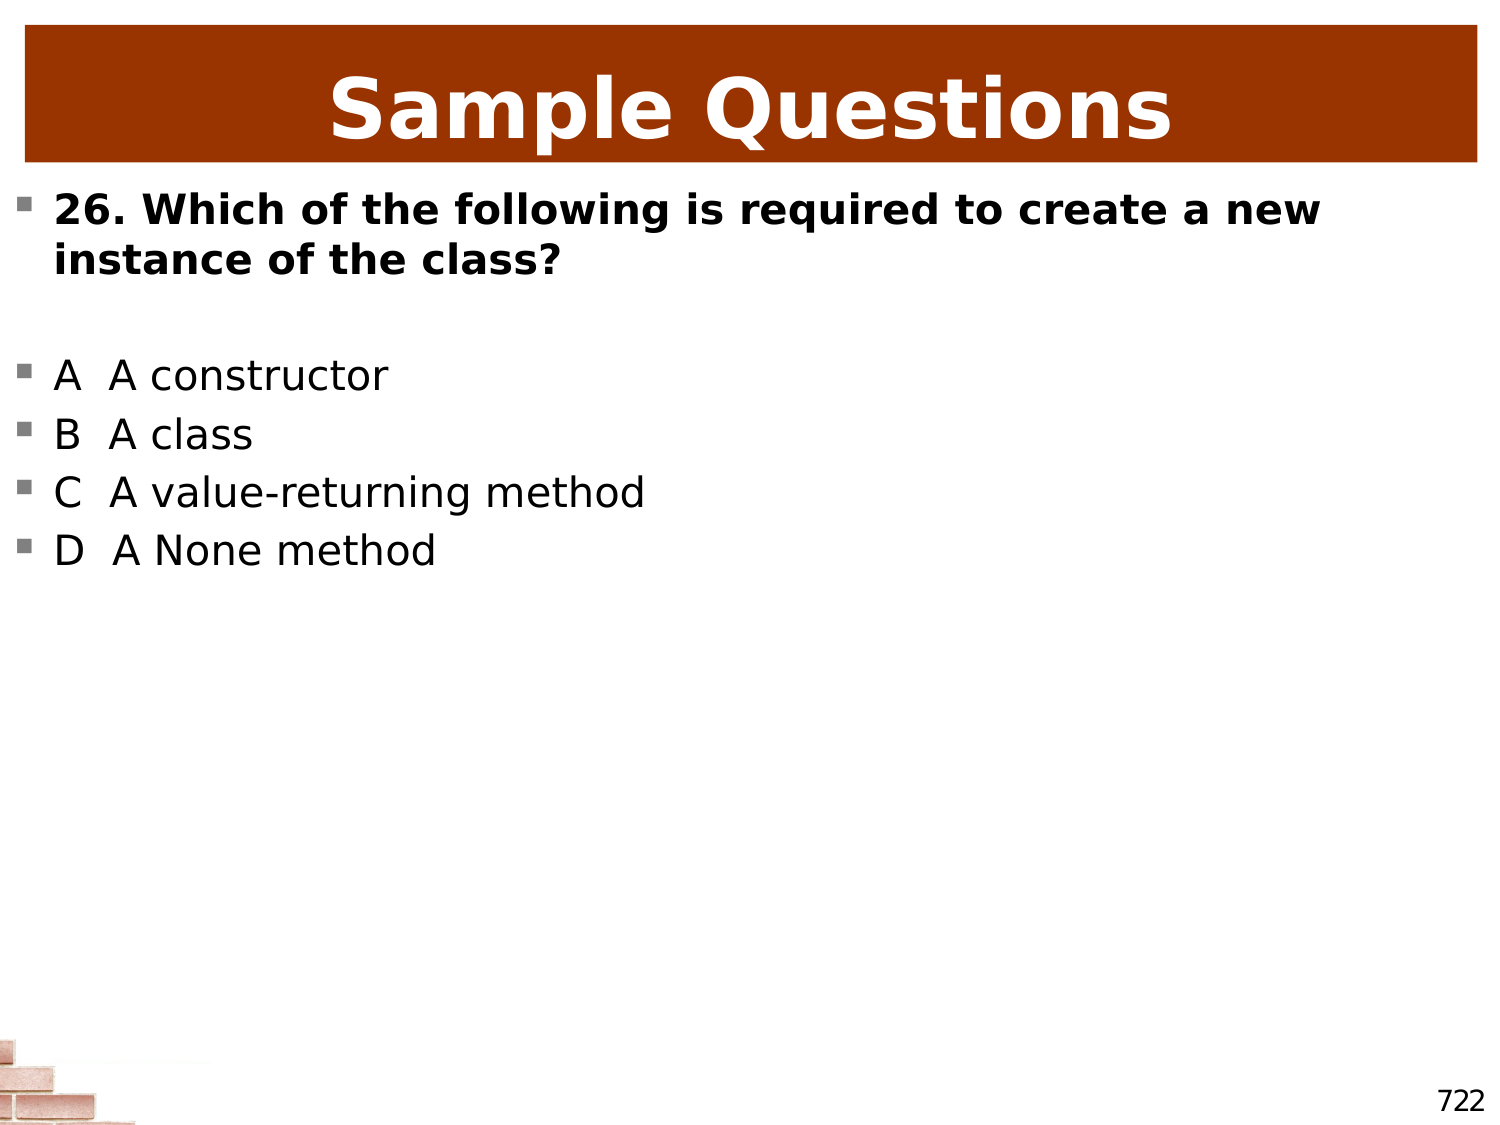

# Sample Questions
26. Which of the following is required to create a new instance of the class?

A  A constructor
B  A class
C  A value-returning method
D  A None method

722